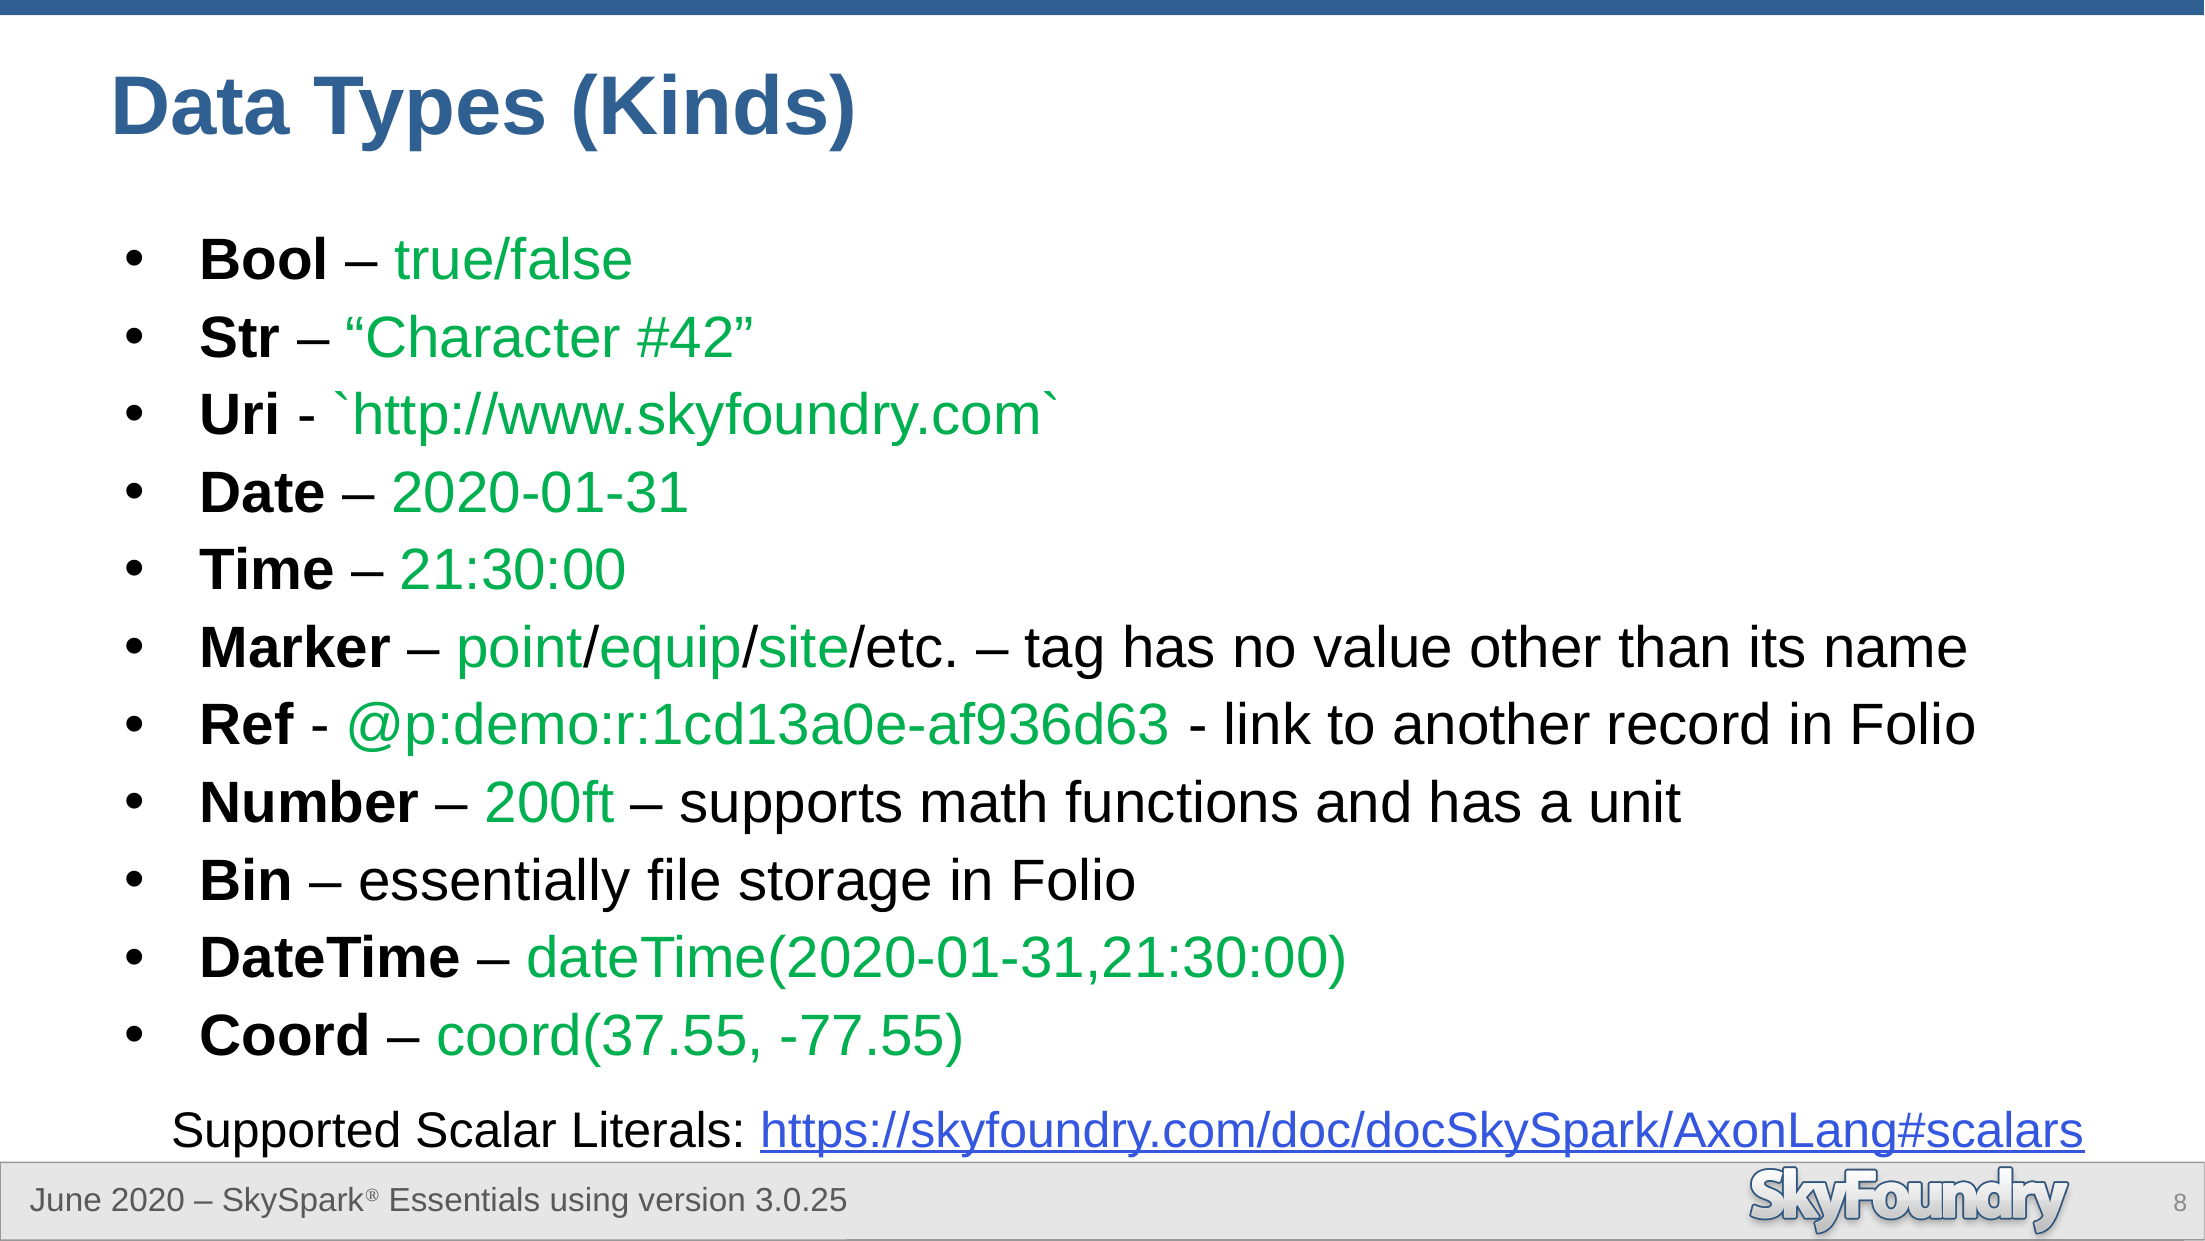

# Data Types (Kinds)
Bool – true/false
Str – “Character #42”
Uri - `http://www.skyfoundry.com`
Date – 2020-01-31
Time – 21:30:00
Marker – point/equip/site/etc. – tag has no value other than its name
Ref - @p:demo:r:1cd13a0e-af936d63 - link to another record in Folio
Number – 200ft – supports math functions and has a unit
Bin – essentially file storage in Folio
DateTime – dateTime(2020-01-31,21:30:00)
Coord – coord(37.55, -77.55)
Supported Scalar Literals: https://skyfoundry.com/doc/docSkySpark/AxonLang#scalars

8